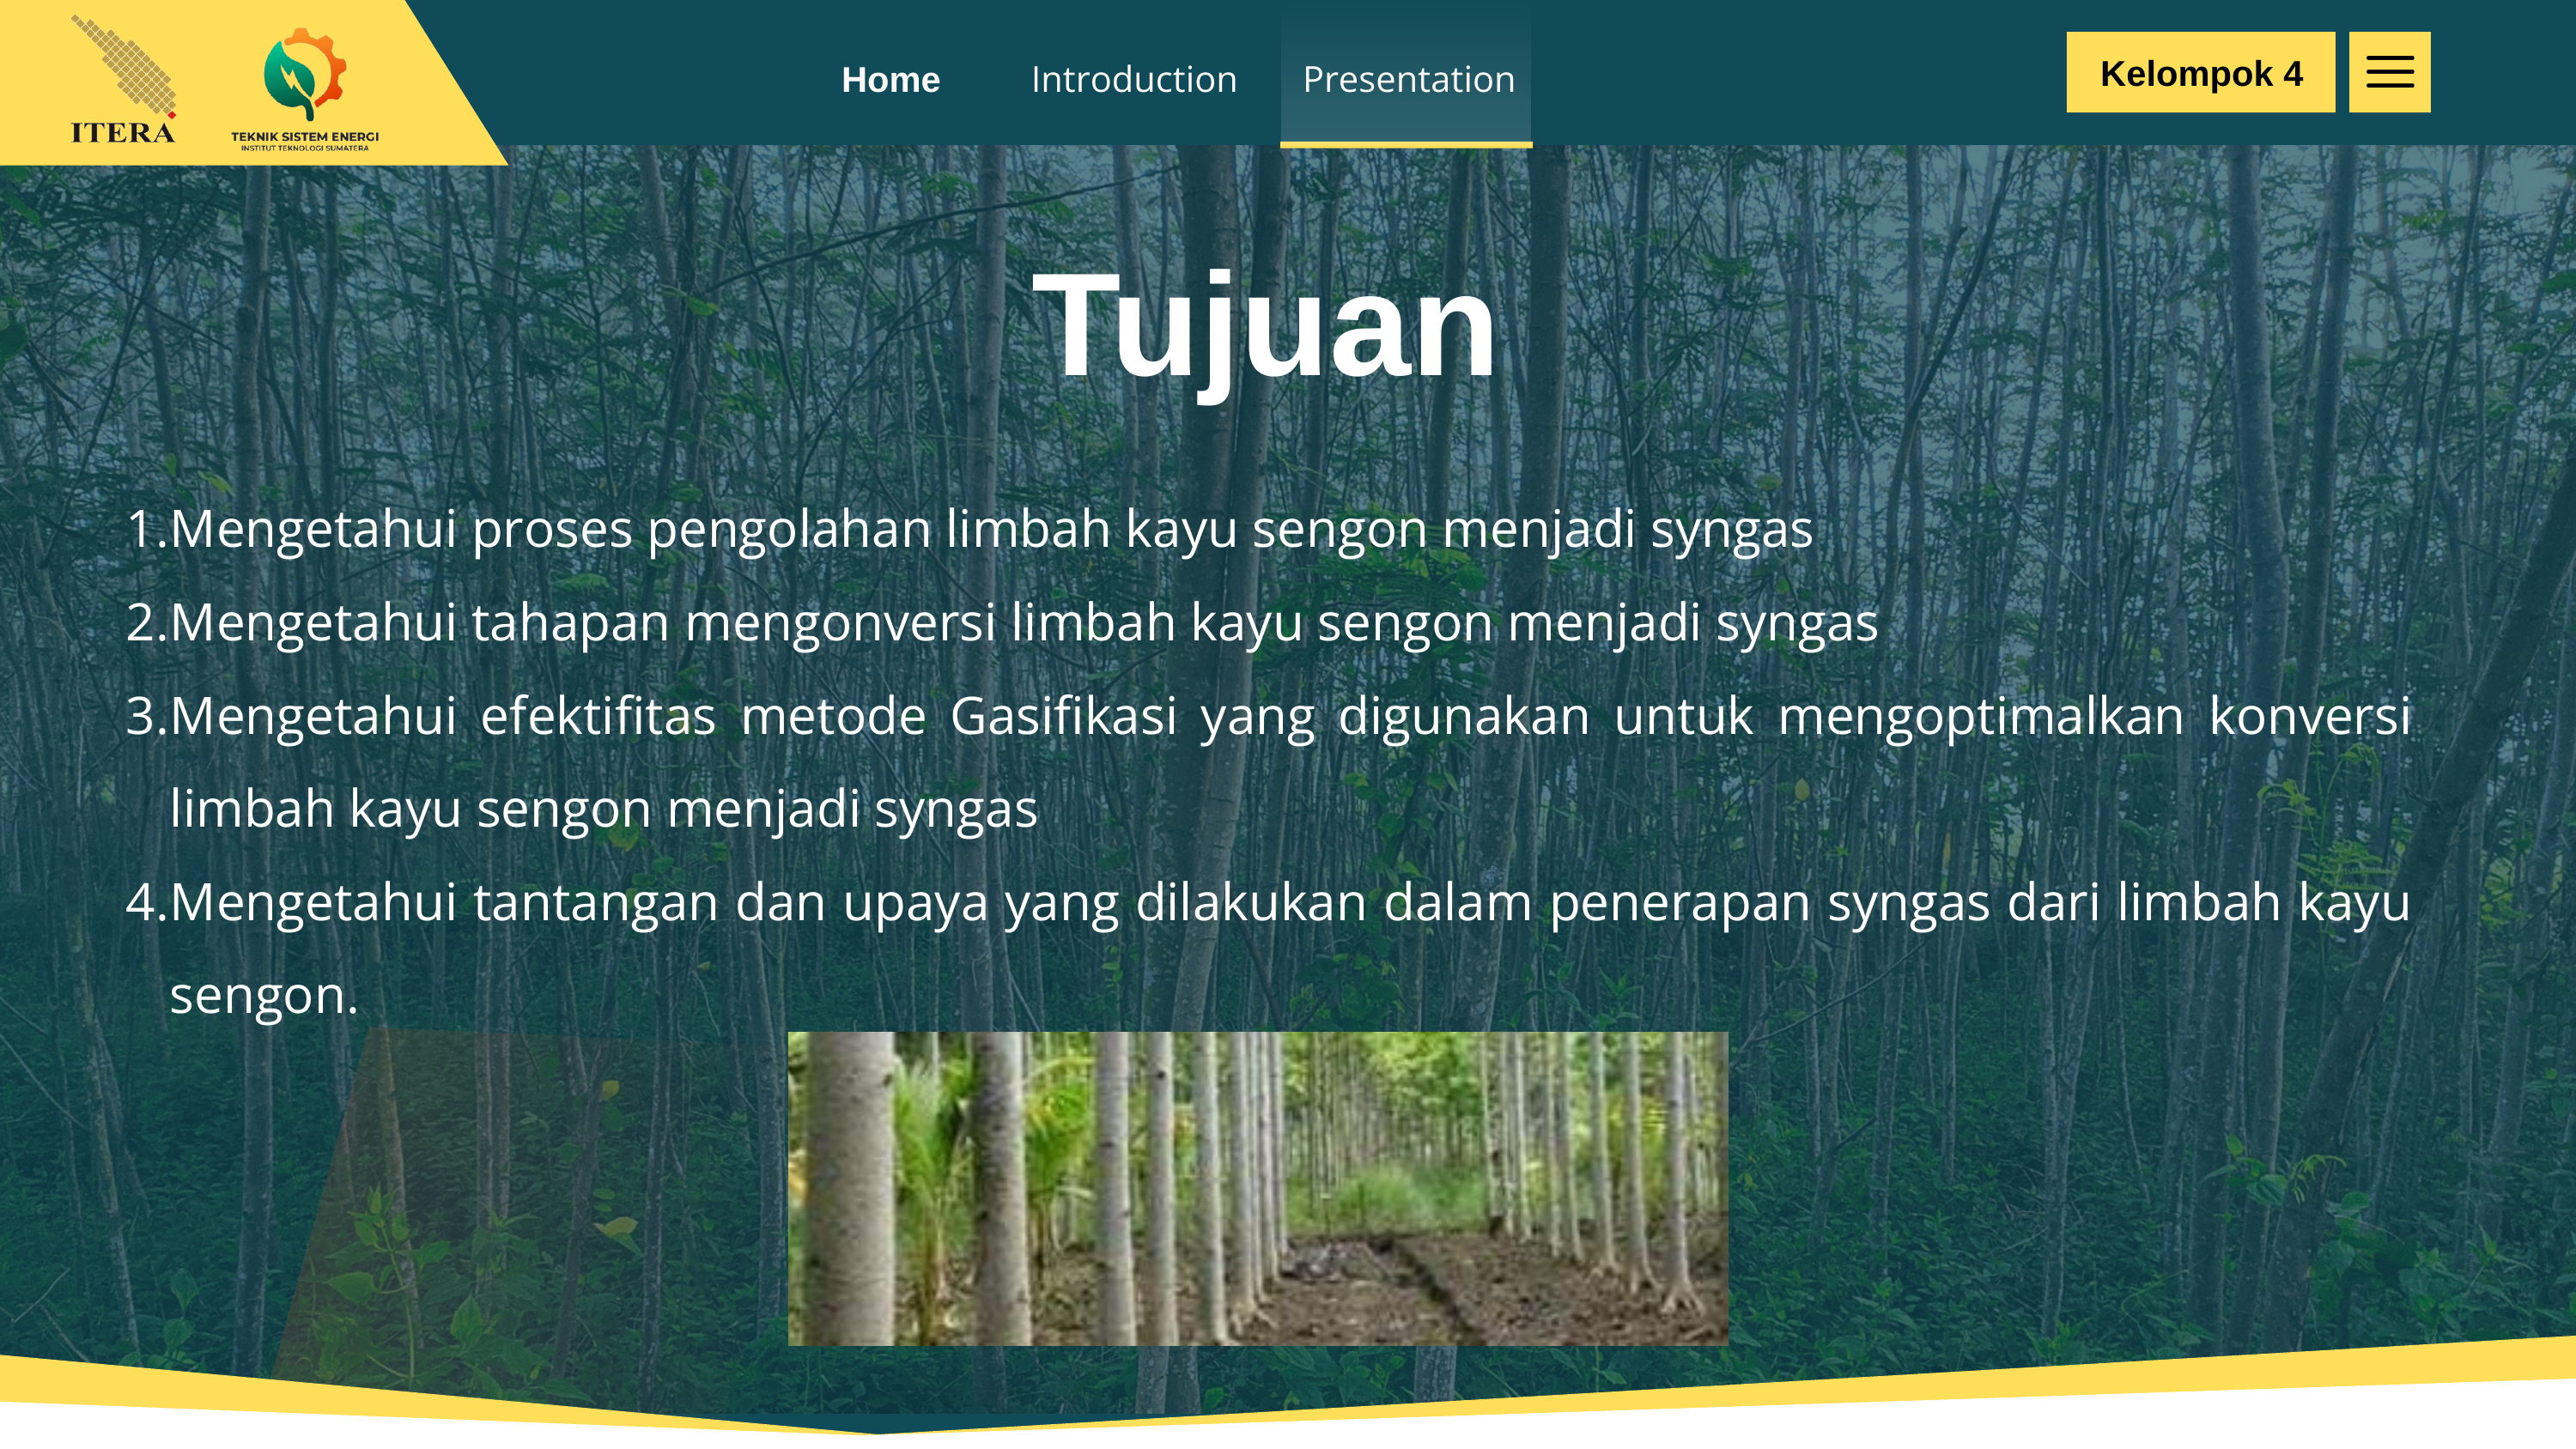

Kelompok 4

Home
Introduction
Presentation

Tujuan
Mengetahui proses pengolahan limbah kayu sengon menjadi syngas
Mengetahui tahapan mengonversi limbah kayu sengon menjadi syngas
Mengetahui efektifitas metode Gasifikasi yang digunakan untuk mengoptimalkan konversi limbah kayu sengon menjadi syngas
Mengetahui tantangan dan upaya yang dilakukan dalam penerapan syngas dari limbah kayu sengon.